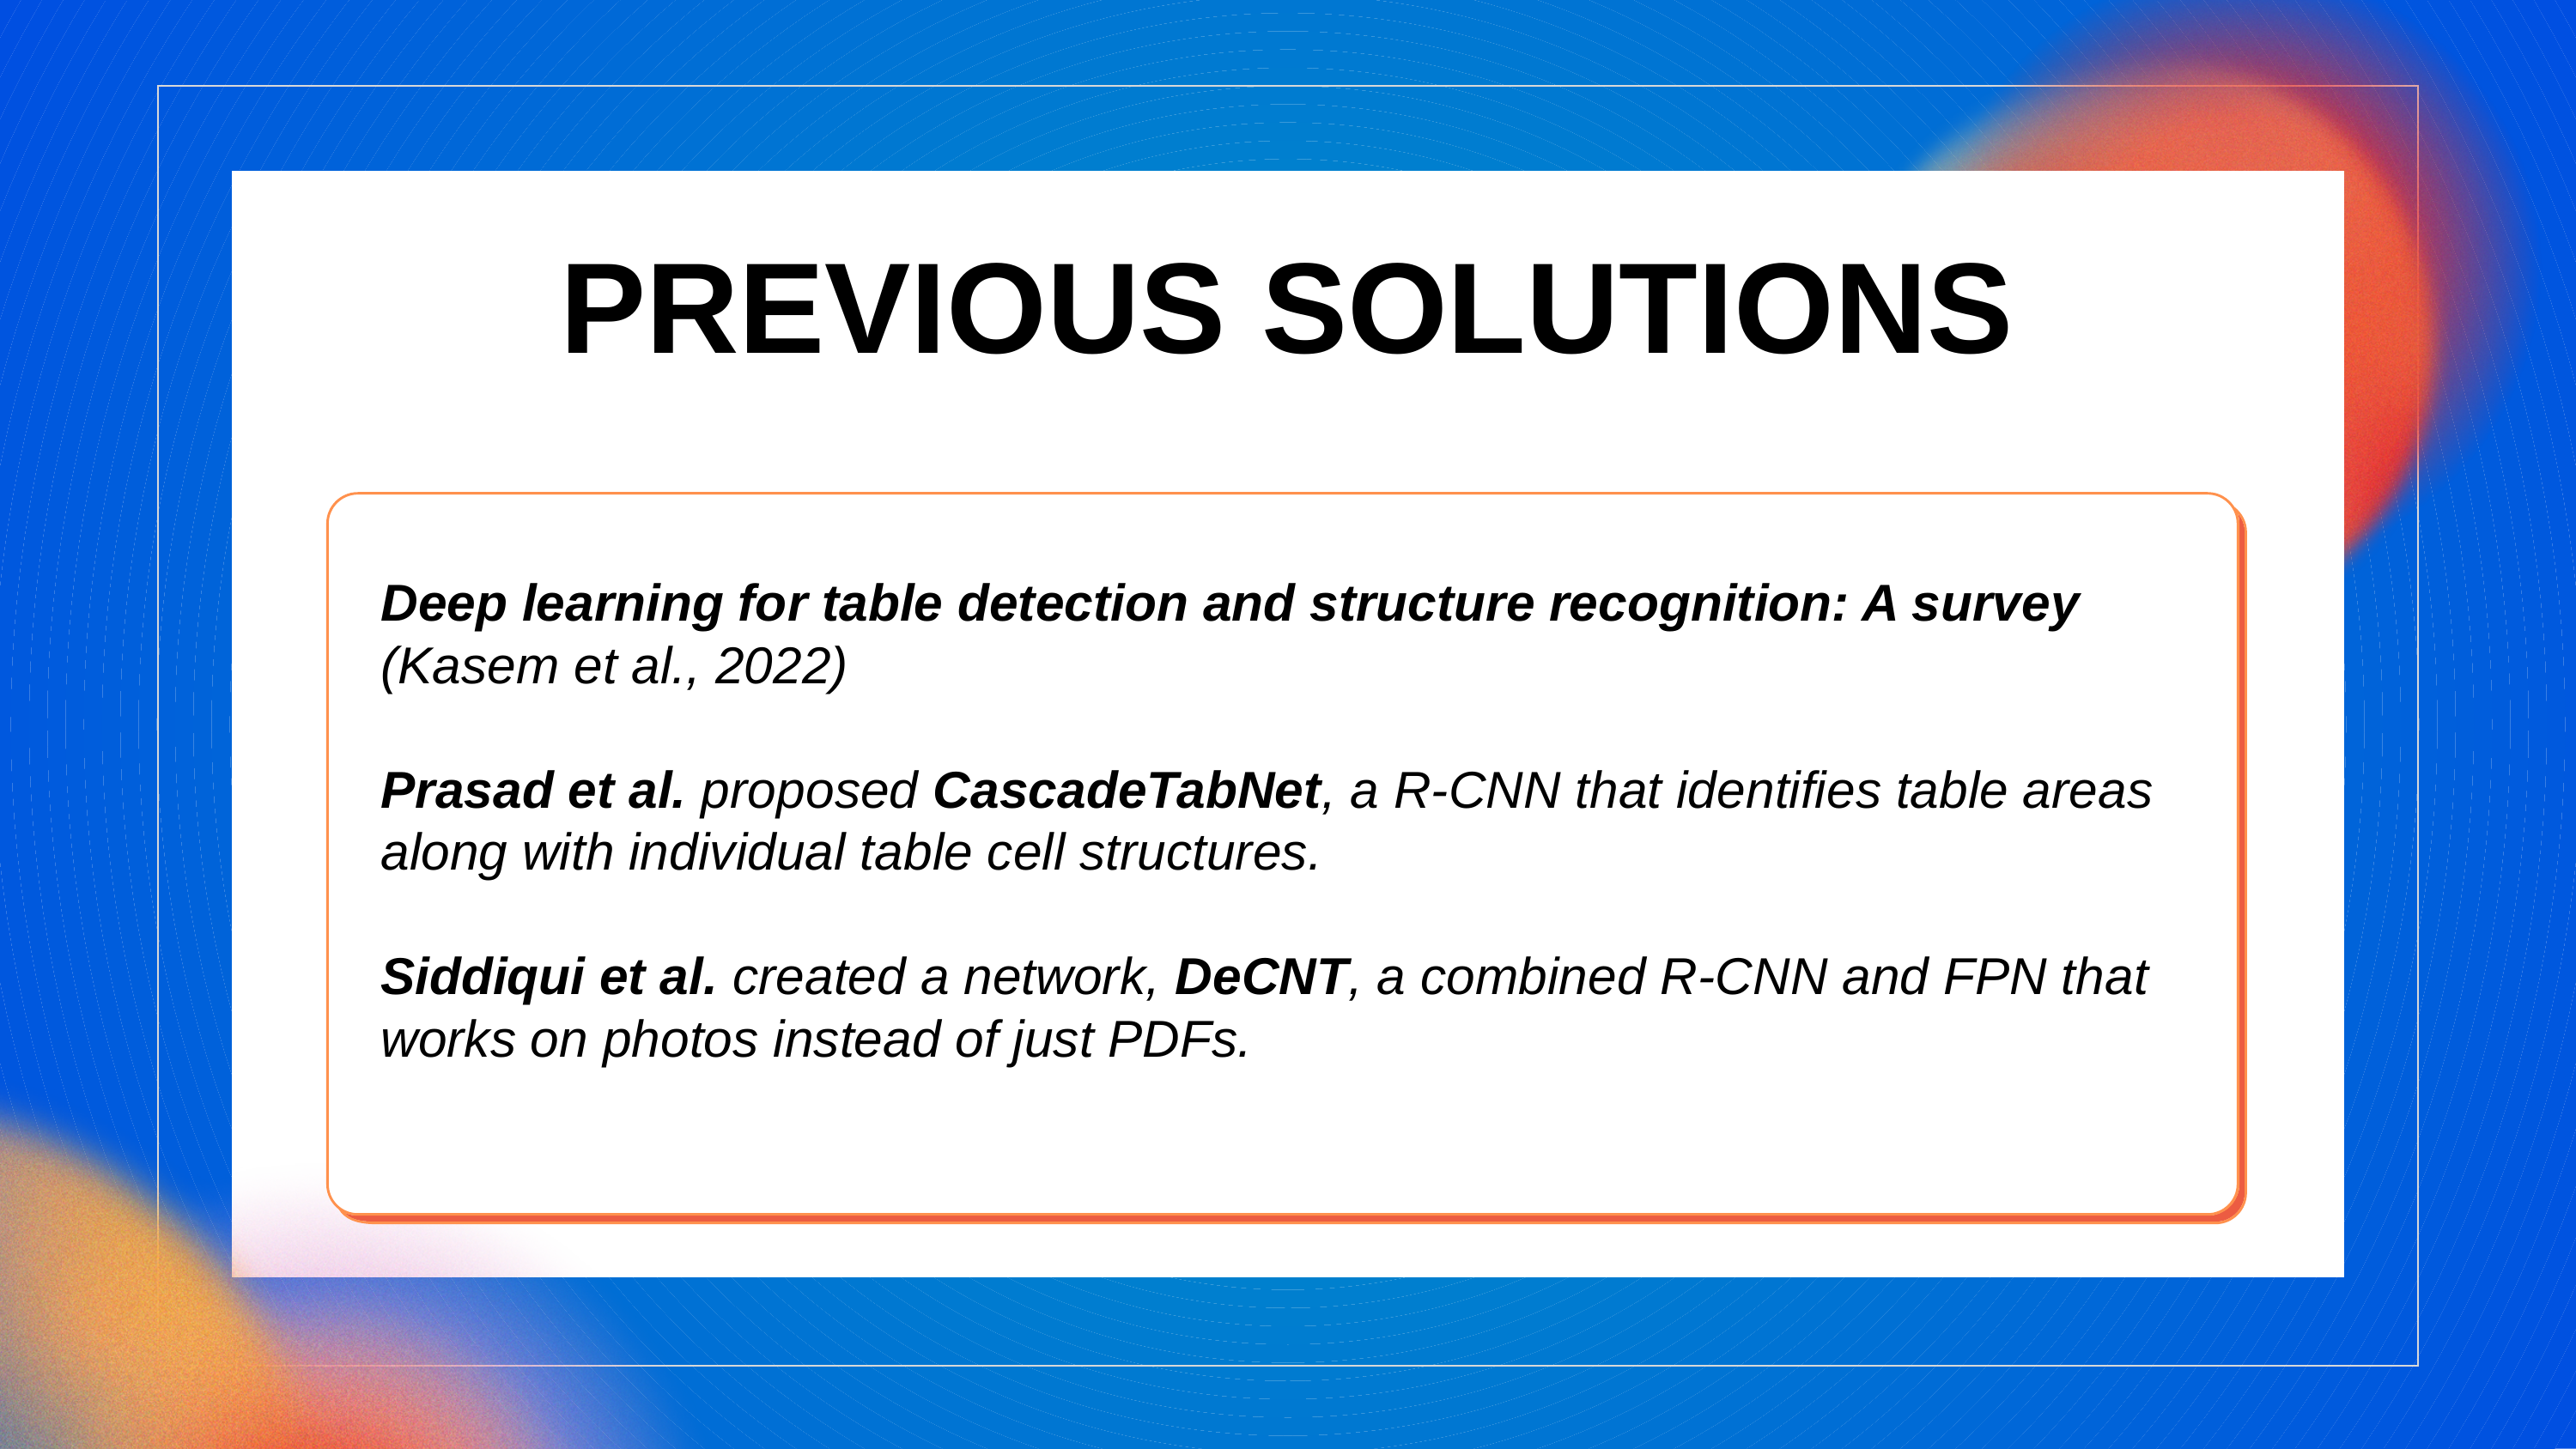

PREVIOUS SOLUTIONS

Deep learning for table detection and structure recognition: A survey
(Kasem et al., 2022)

Prasad et al. proposed CascadeTabNet, a R-CNN that identifies table areas along with individual table cell structures.

Siddiqui et al. created a network, DeCNT, a combined R-CNN and FPN that works on photos instead of just PDFs.